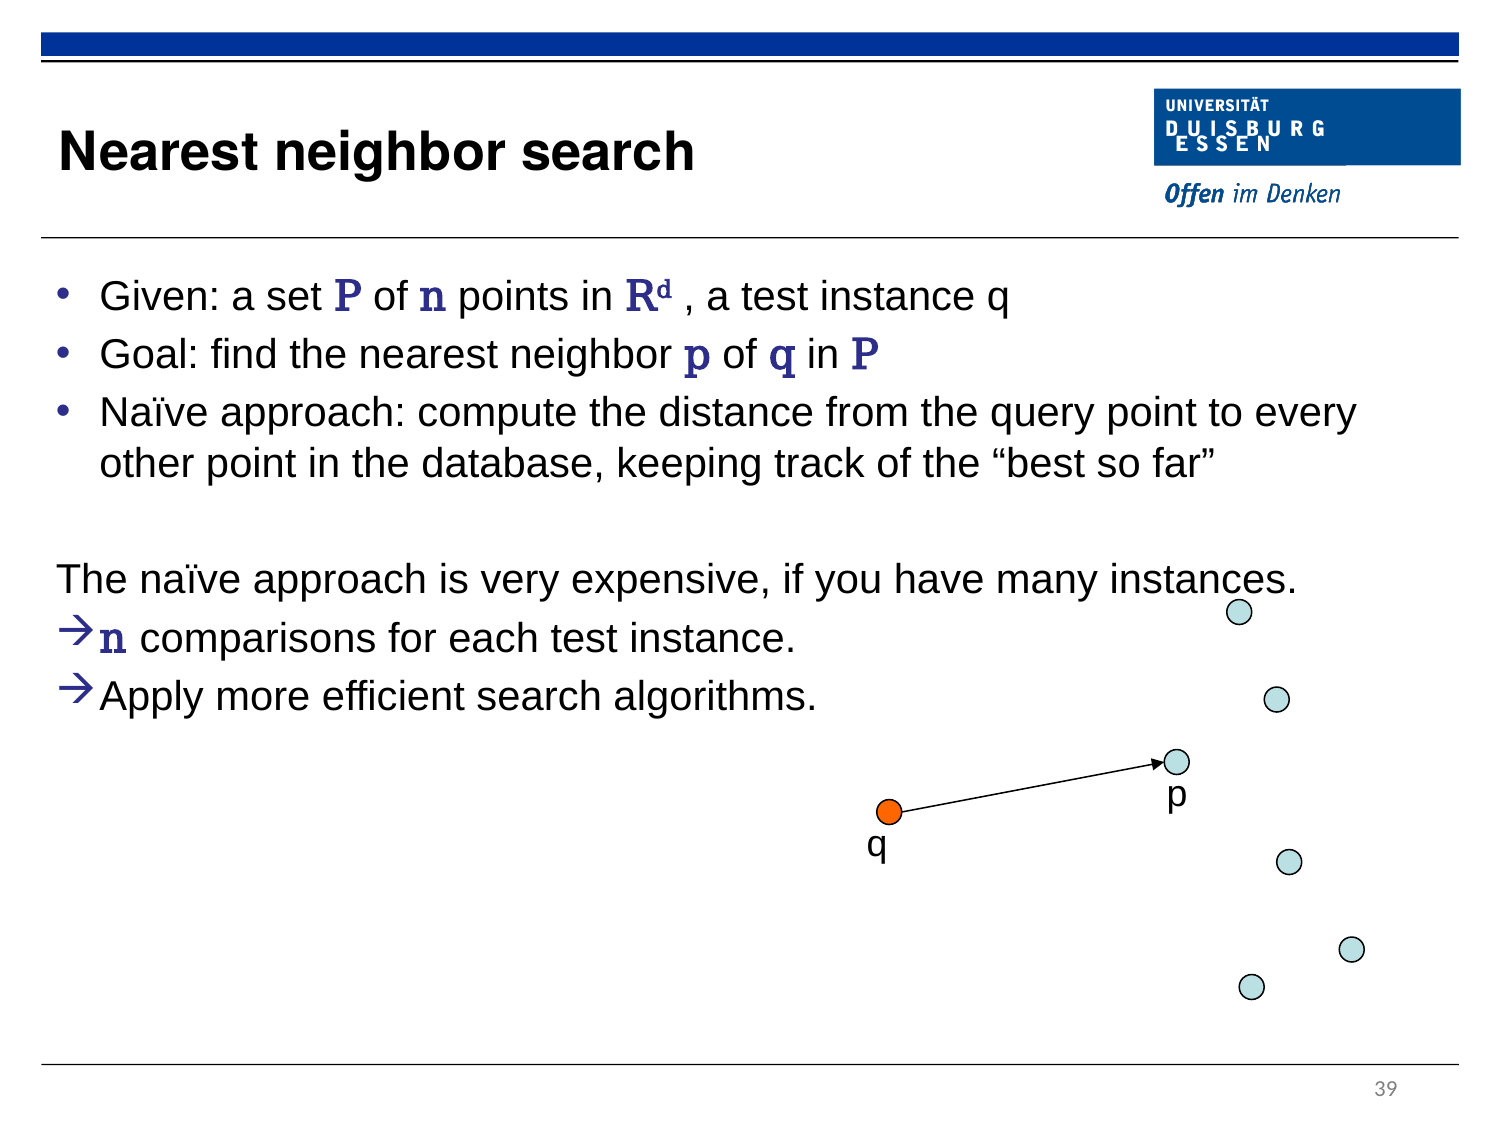

# Nearest neighbor search
Given: a set P of n points in Rd , a test instance q
Goal: find the nearest neighbor p of q in P
Naïve approach: compute the distance from the query point to every other point in the database, keeping track of the “best so far”

The naïve approach is very expensive, if you have many instances.
n comparisons for each test instance.
Apply more efficient search algorithms.

p

q